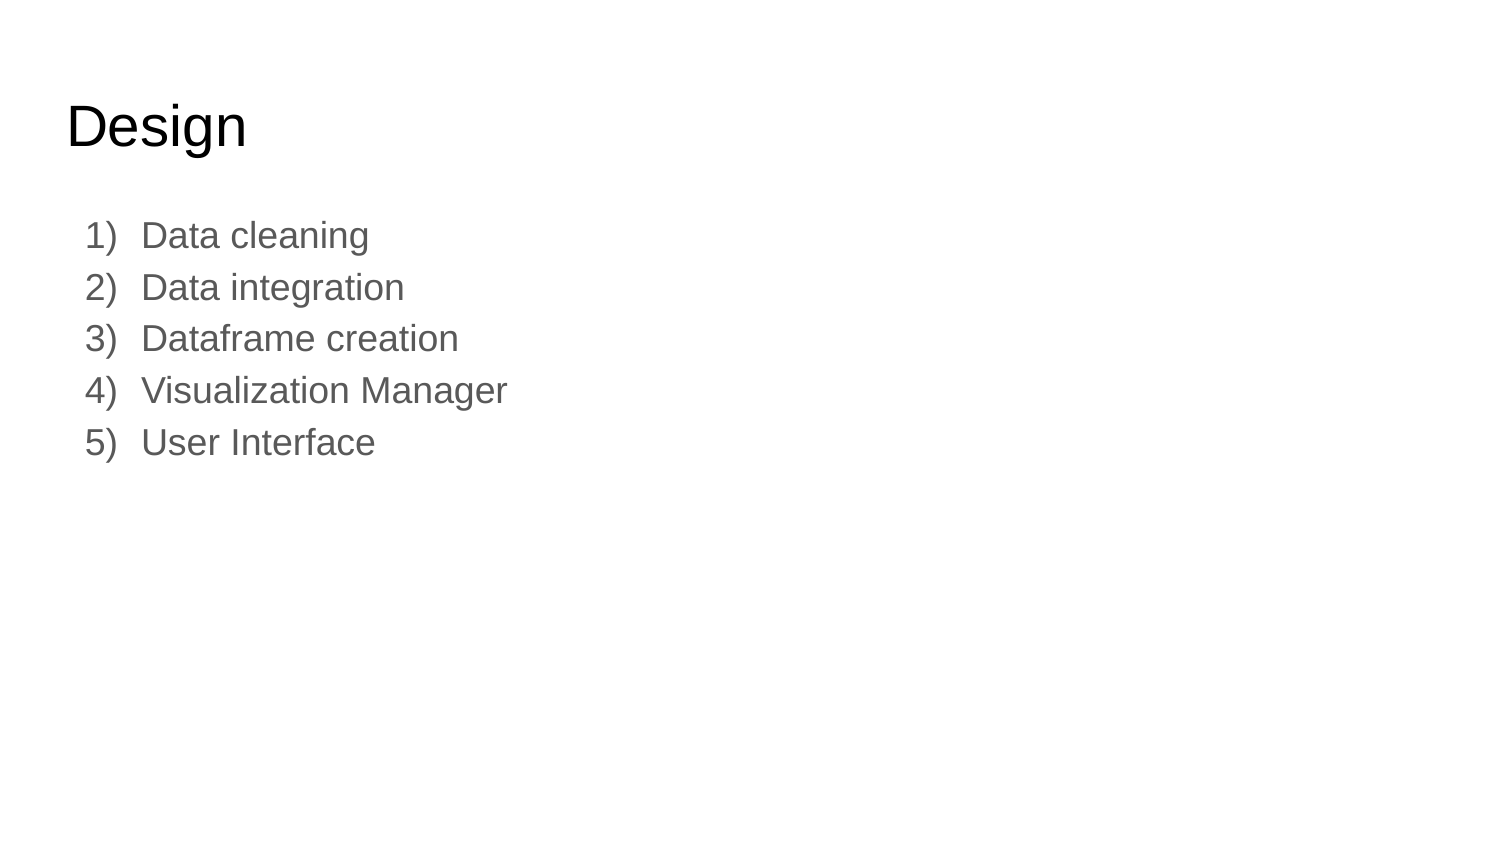

# Design
Data cleaning
Data integration
Dataframe creation
Visualization Manager
User Interface